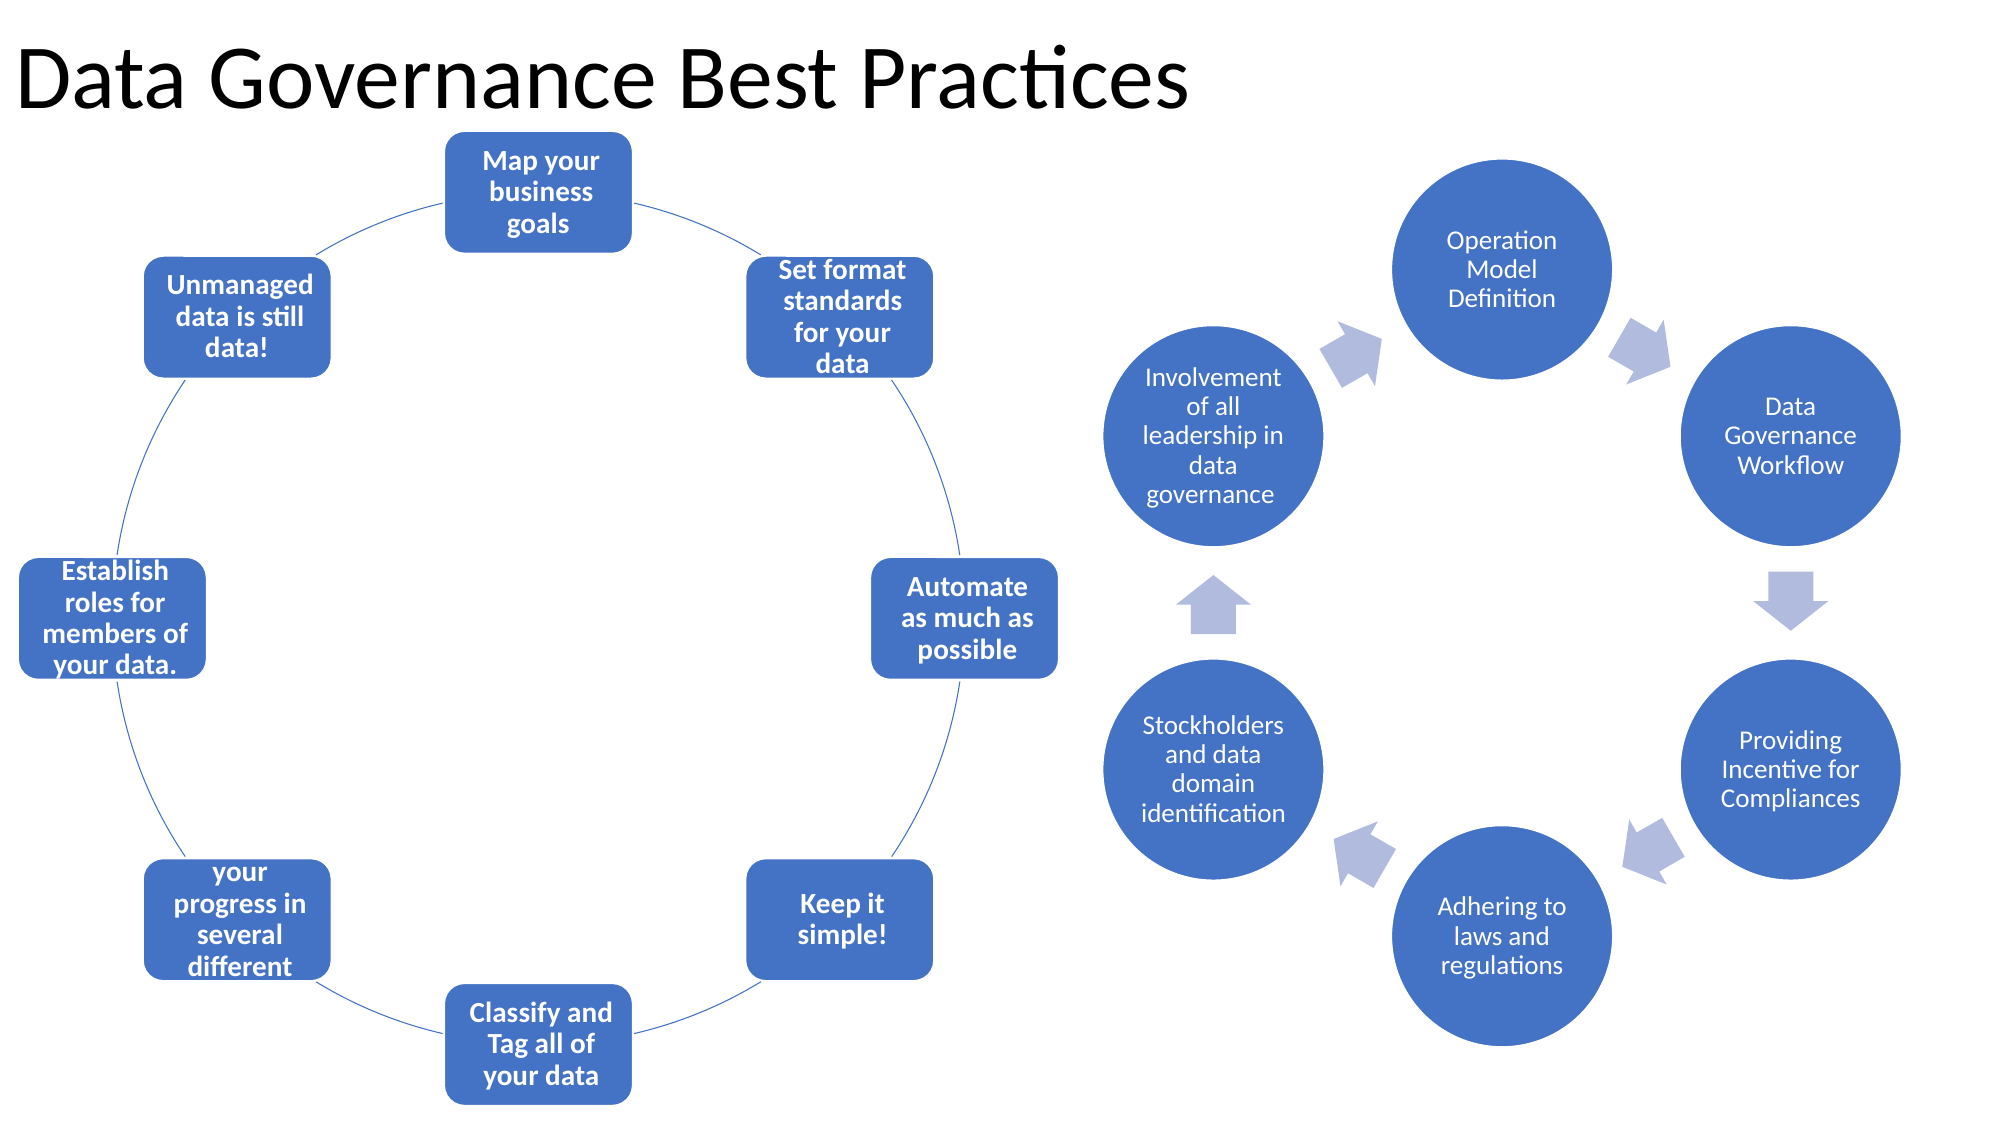

# Data Governance Best Practices

Map your business goals
Set format standards for your data
Automate as much as possible
Keep it simple!
Classify and Tag all of your data
Measure your progress in several different ways.
Establish roles for members of your data.
Unmanaged data is still data!
Operation Model Definition

Data Governance Workflow

Providing Incentive for Compliances

Adhering to laws and regulations

Stockholders and data domain identification

Involvement of all leadership in data governance